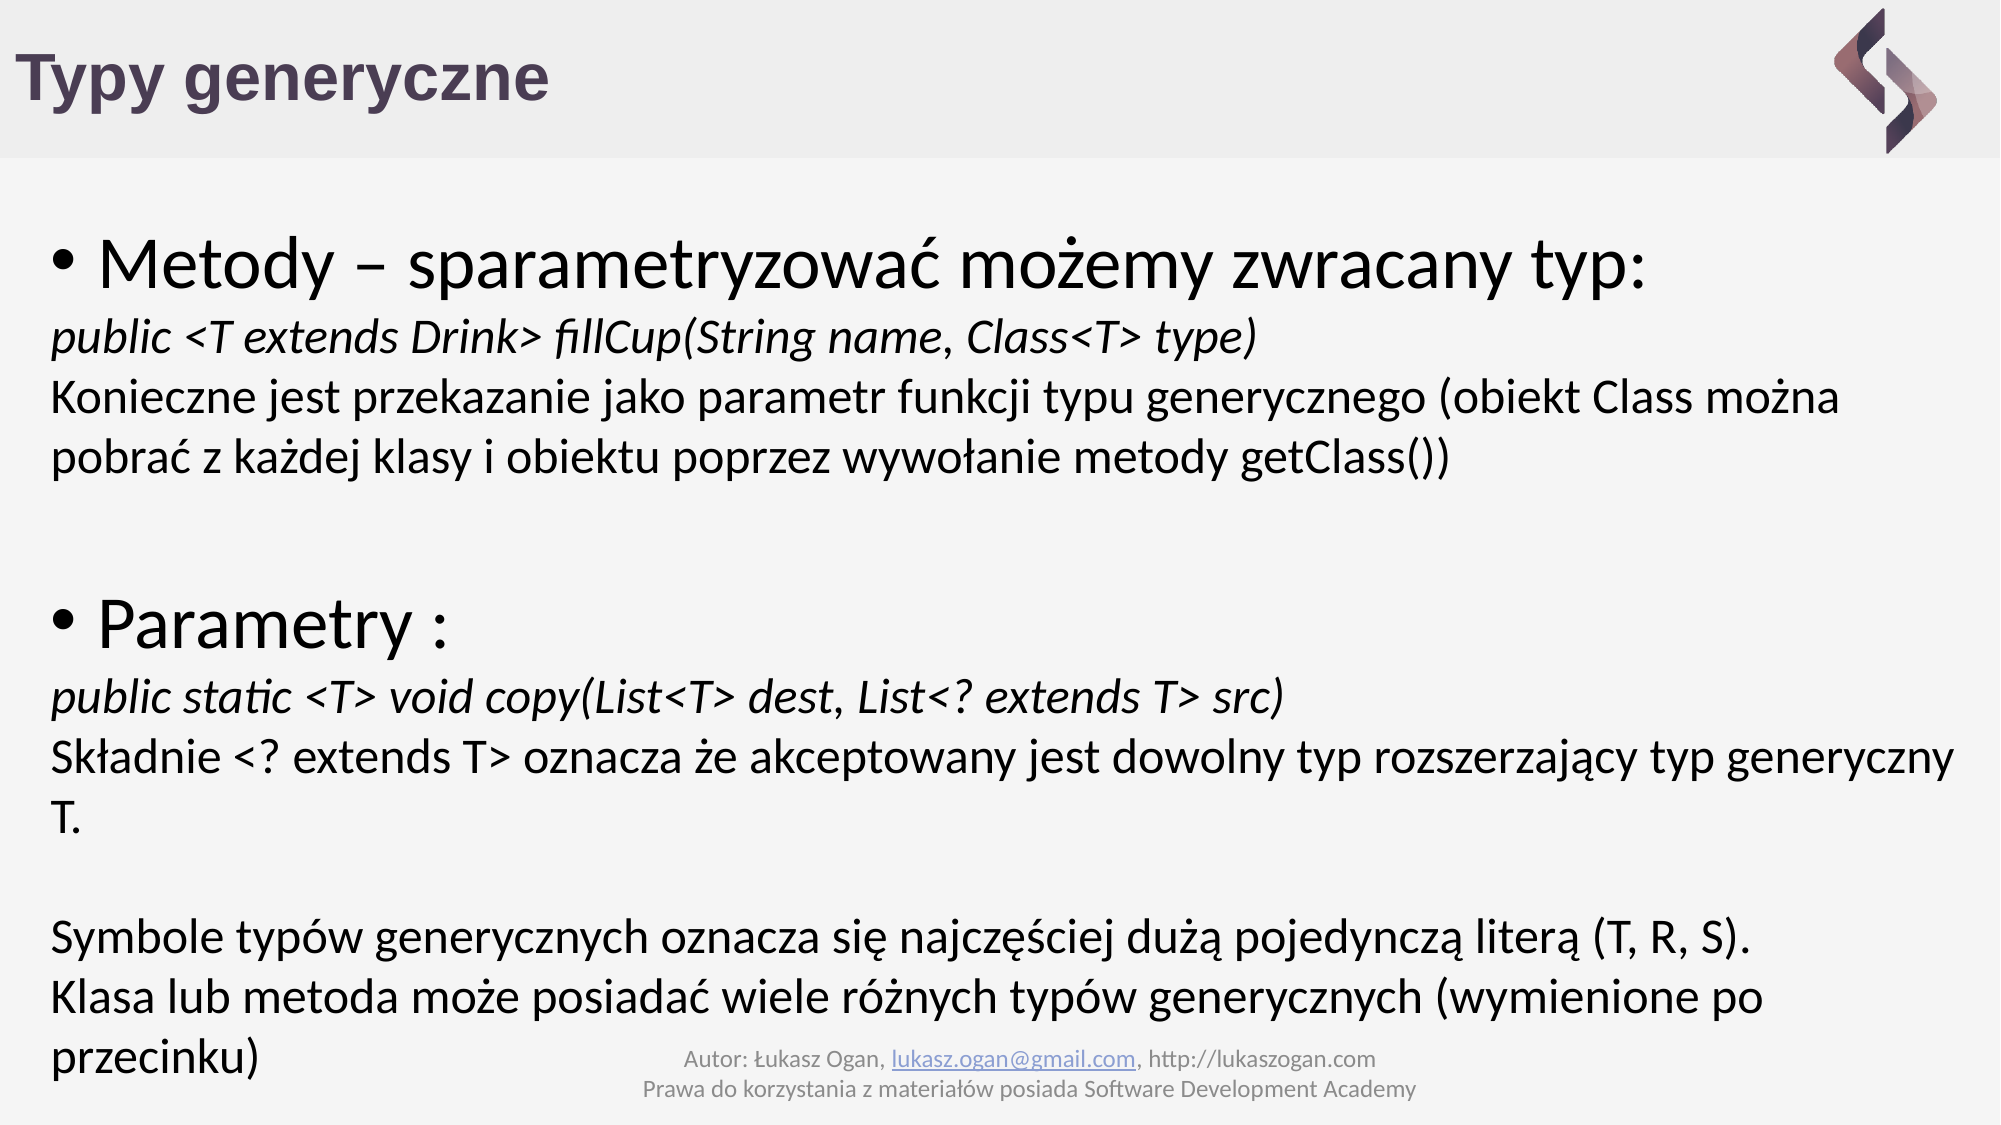

# Typy generyczne
Metody – sparametryzować możemy zwracany typ:
public <T extends Drink> fillCup(String name, Class<T> type)
Konieczne jest przekazanie jako parametr funkcji typu generycznego (obiekt Class można pobrać z każdej klasy i obiektu poprzez wywołanie metody getClass())

Parametry :
public static <T> void copy(List<T> dest, List<? extends T> src)
Składnie <? extends T> oznacza że akceptowany jest dowolny typ rozszerzający typ generyczny T.

Symbole typów generycznych oznacza się najczęściej dużą pojedynczą literą (T, R, S).
Klasa lub metoda może posiadać wiele różnych typów generycznych (wymienione po przecinku)
Autor: Łukasz Ogan, lukasz.ogan@gmail.com, http://lukaszogan.com
Prawa do korzystania z materiałów posiada Software Development Academy